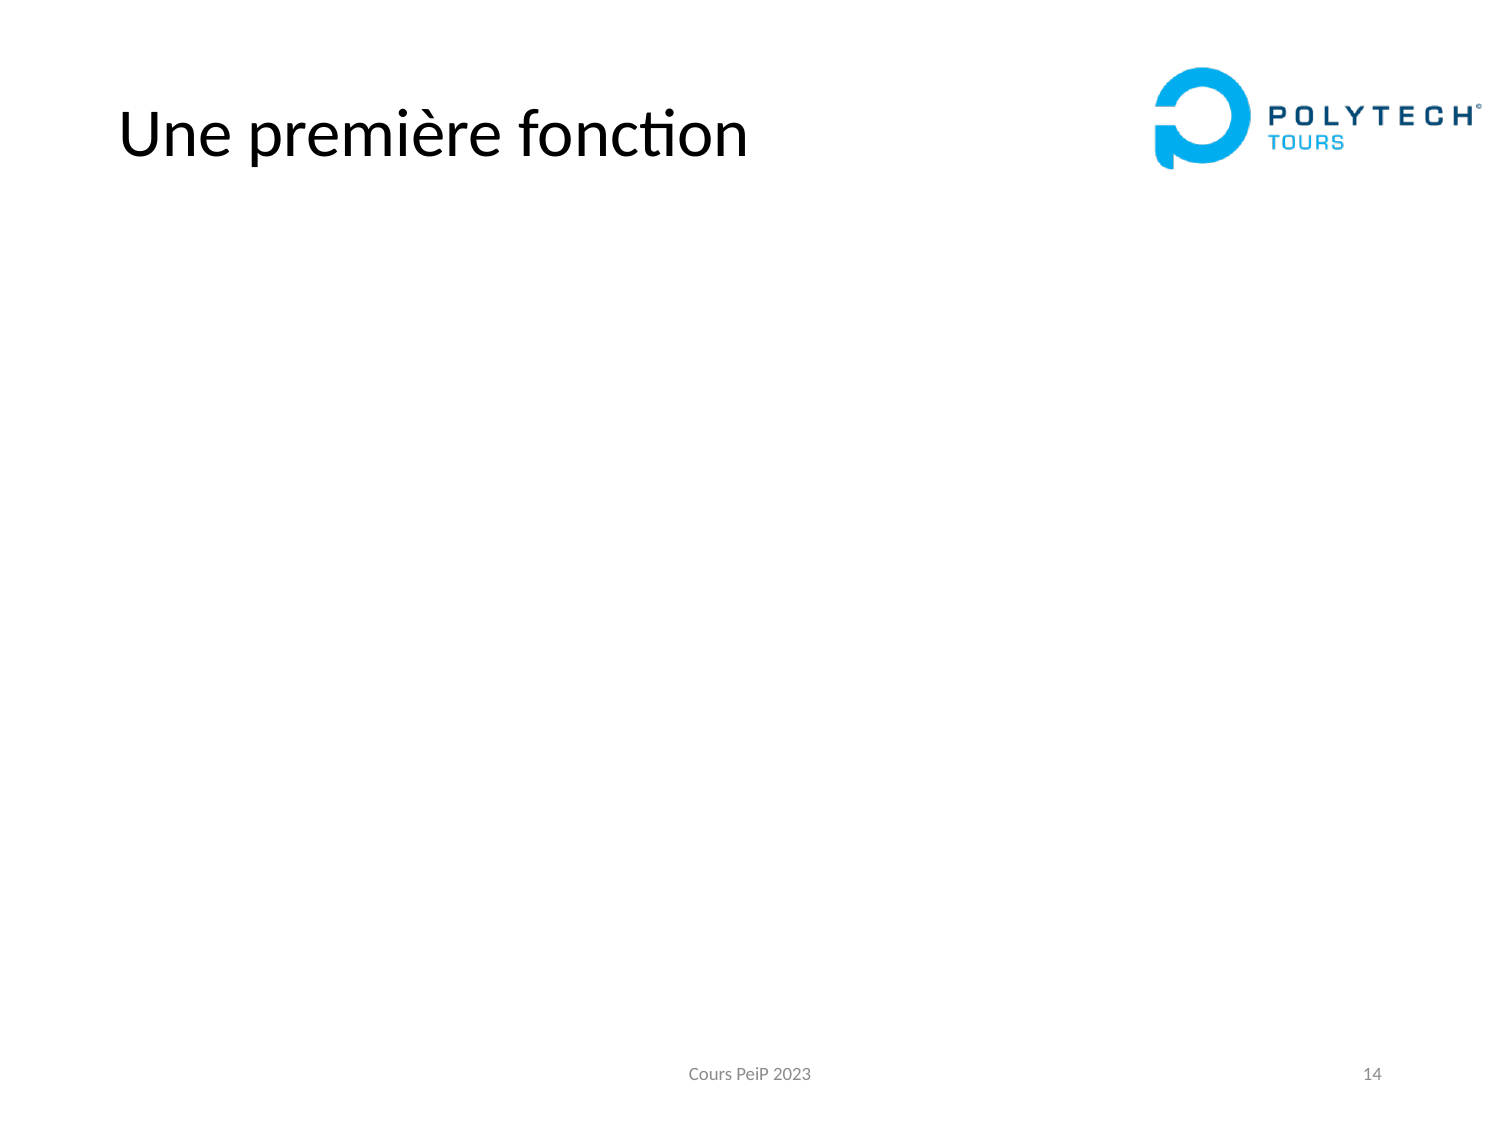

# Une première fonction

Cours PeiP 2023
14